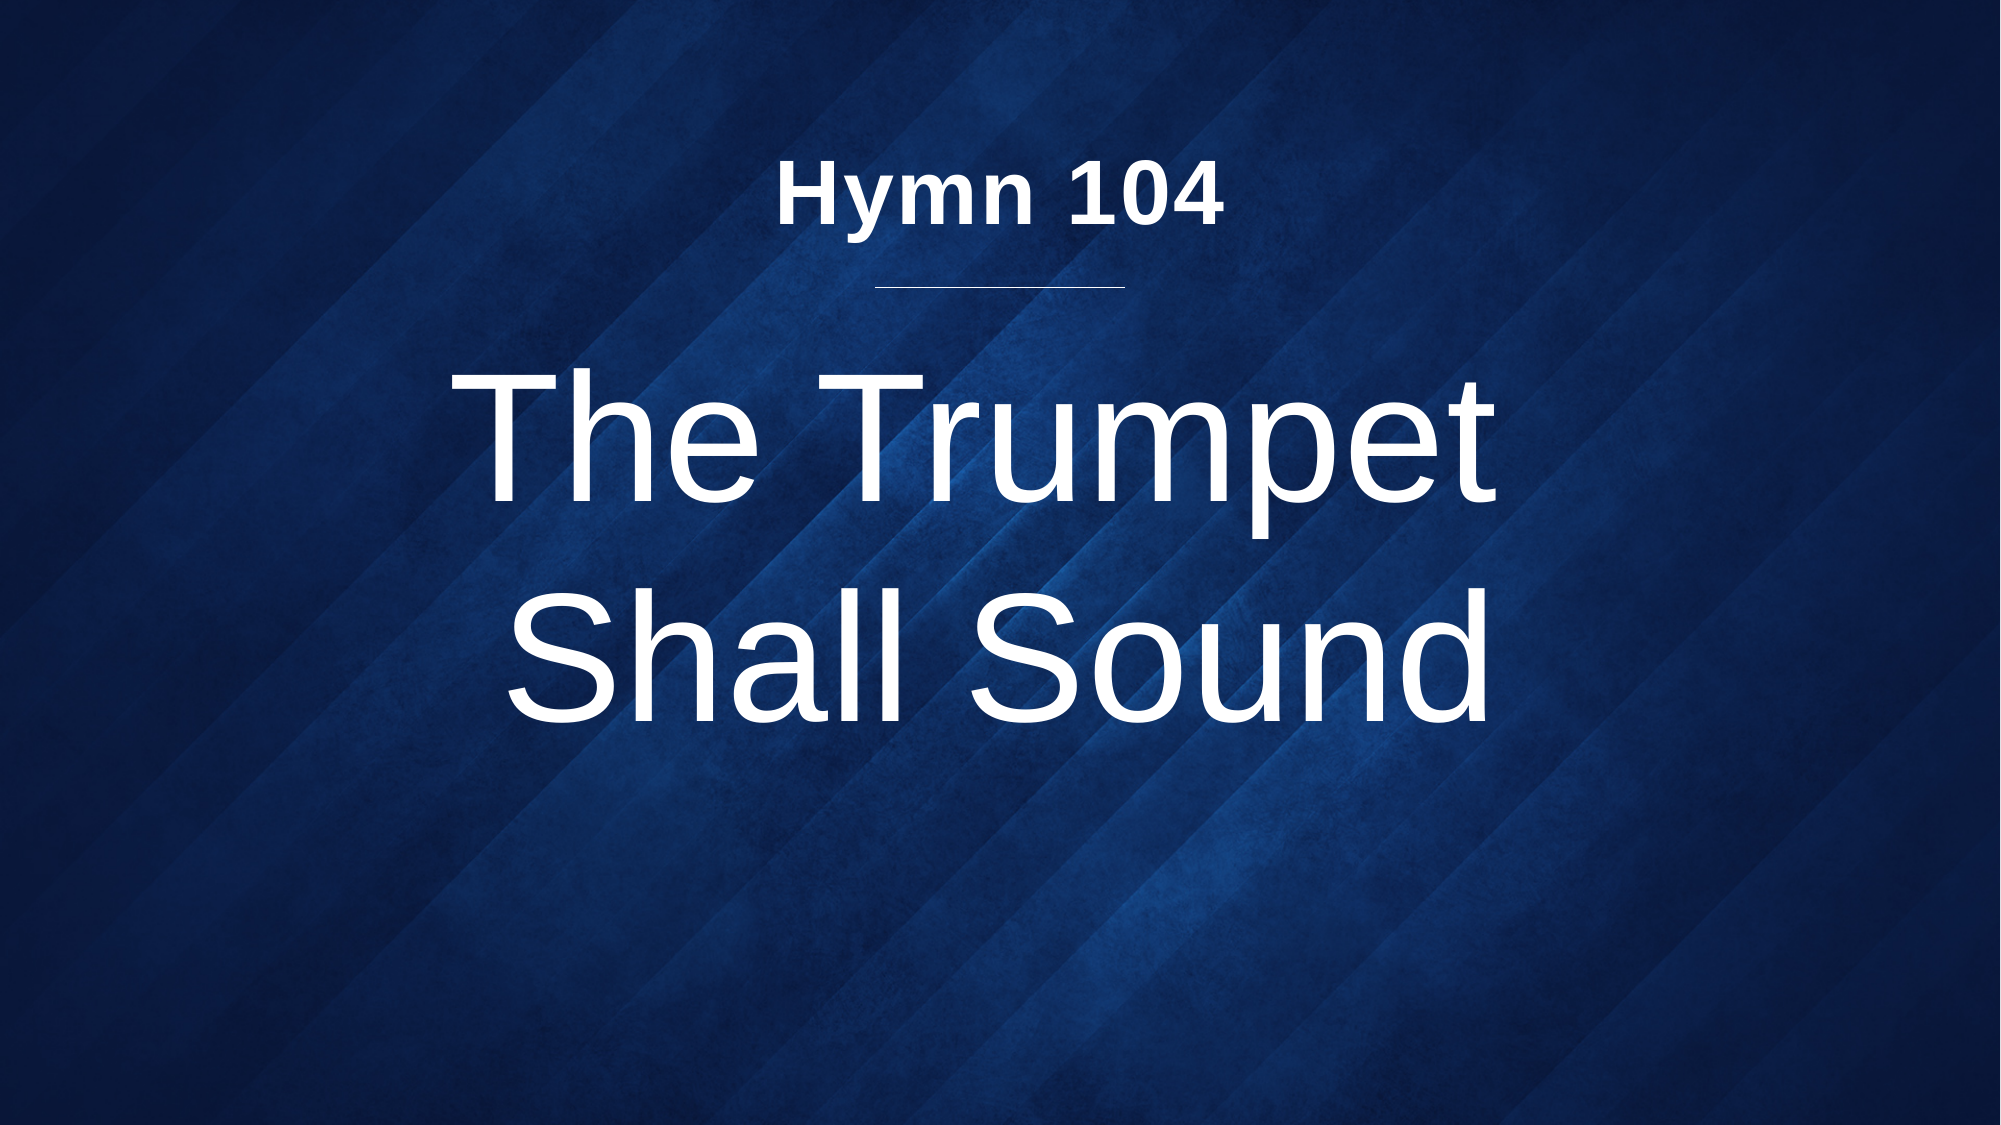

Hymn 104
# The Trumpet Shall Sound